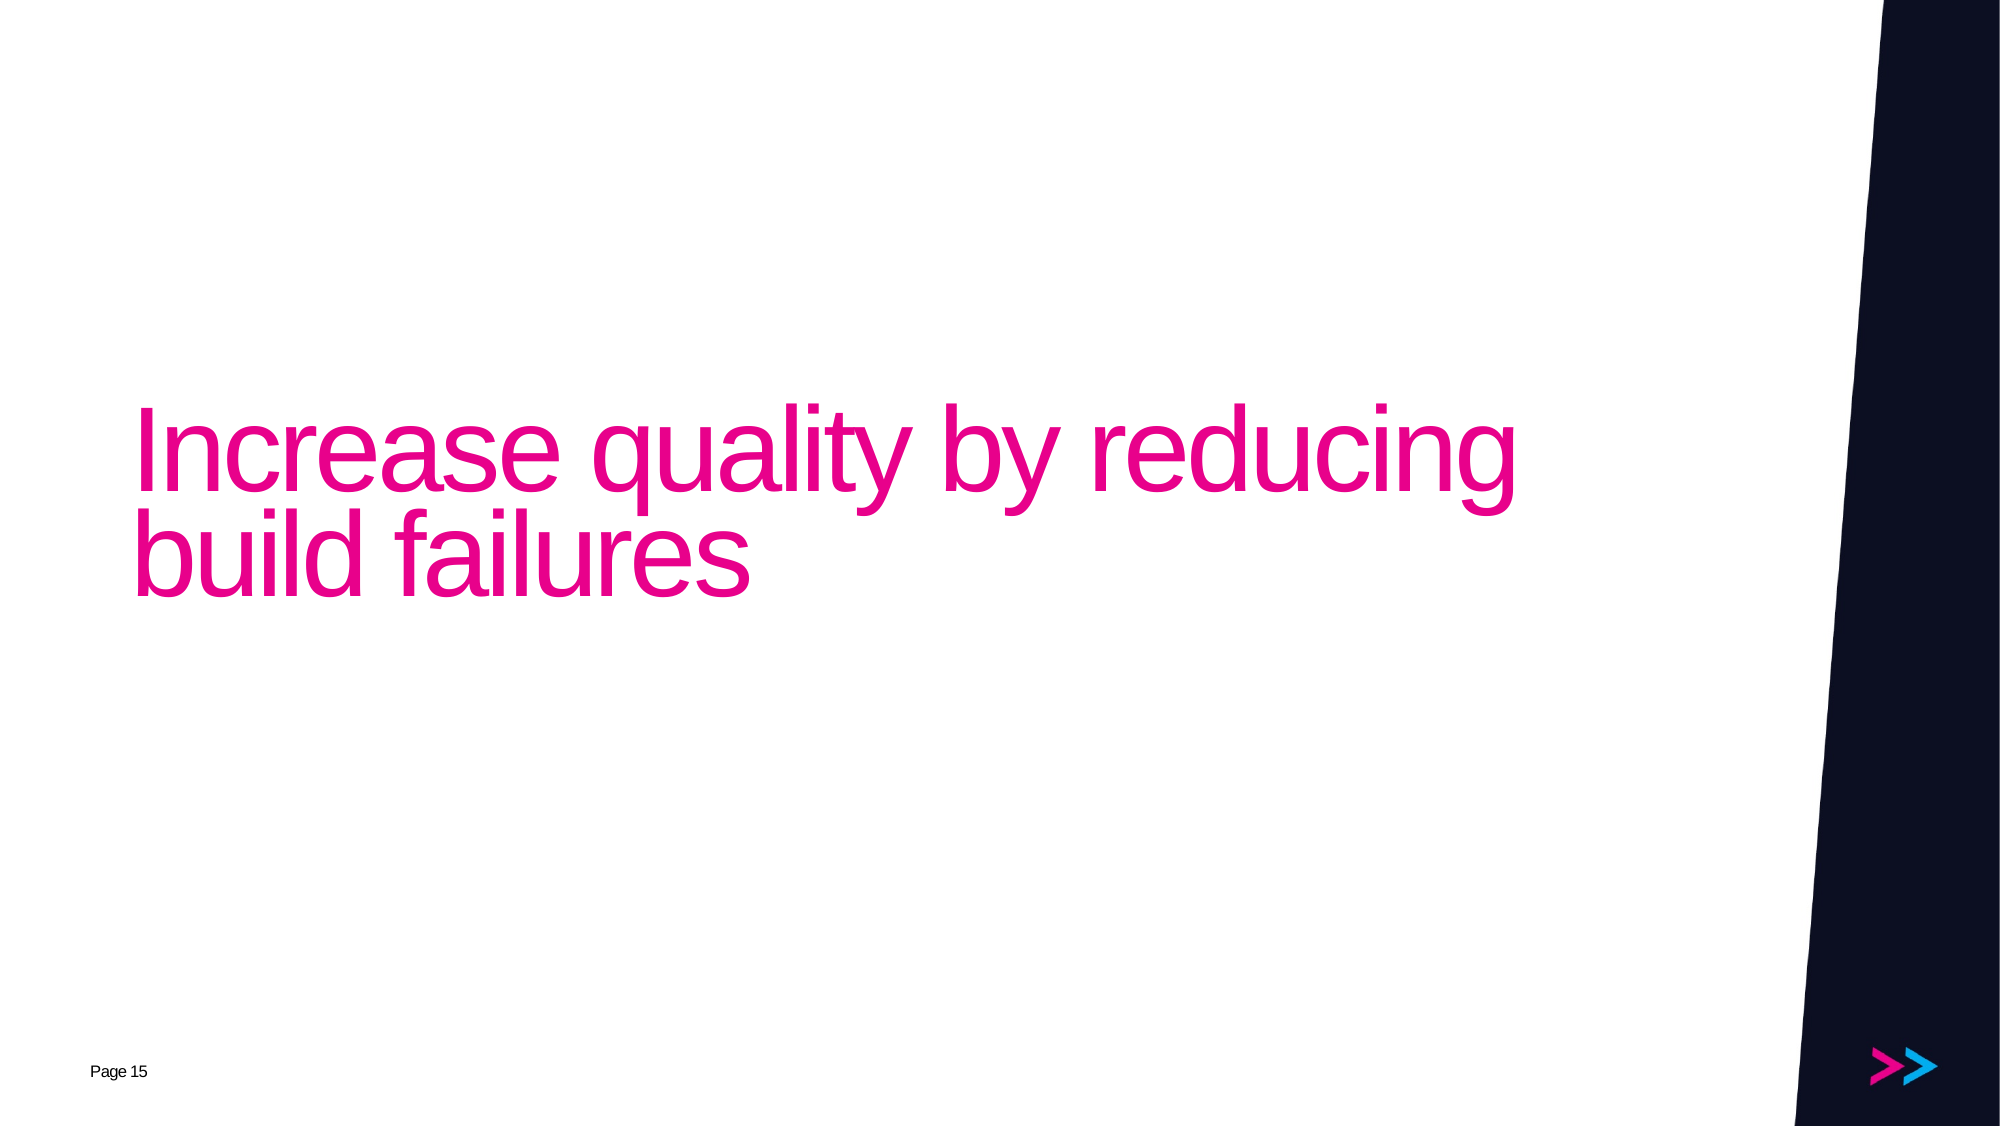

# Increase quality by reducing build failures
15